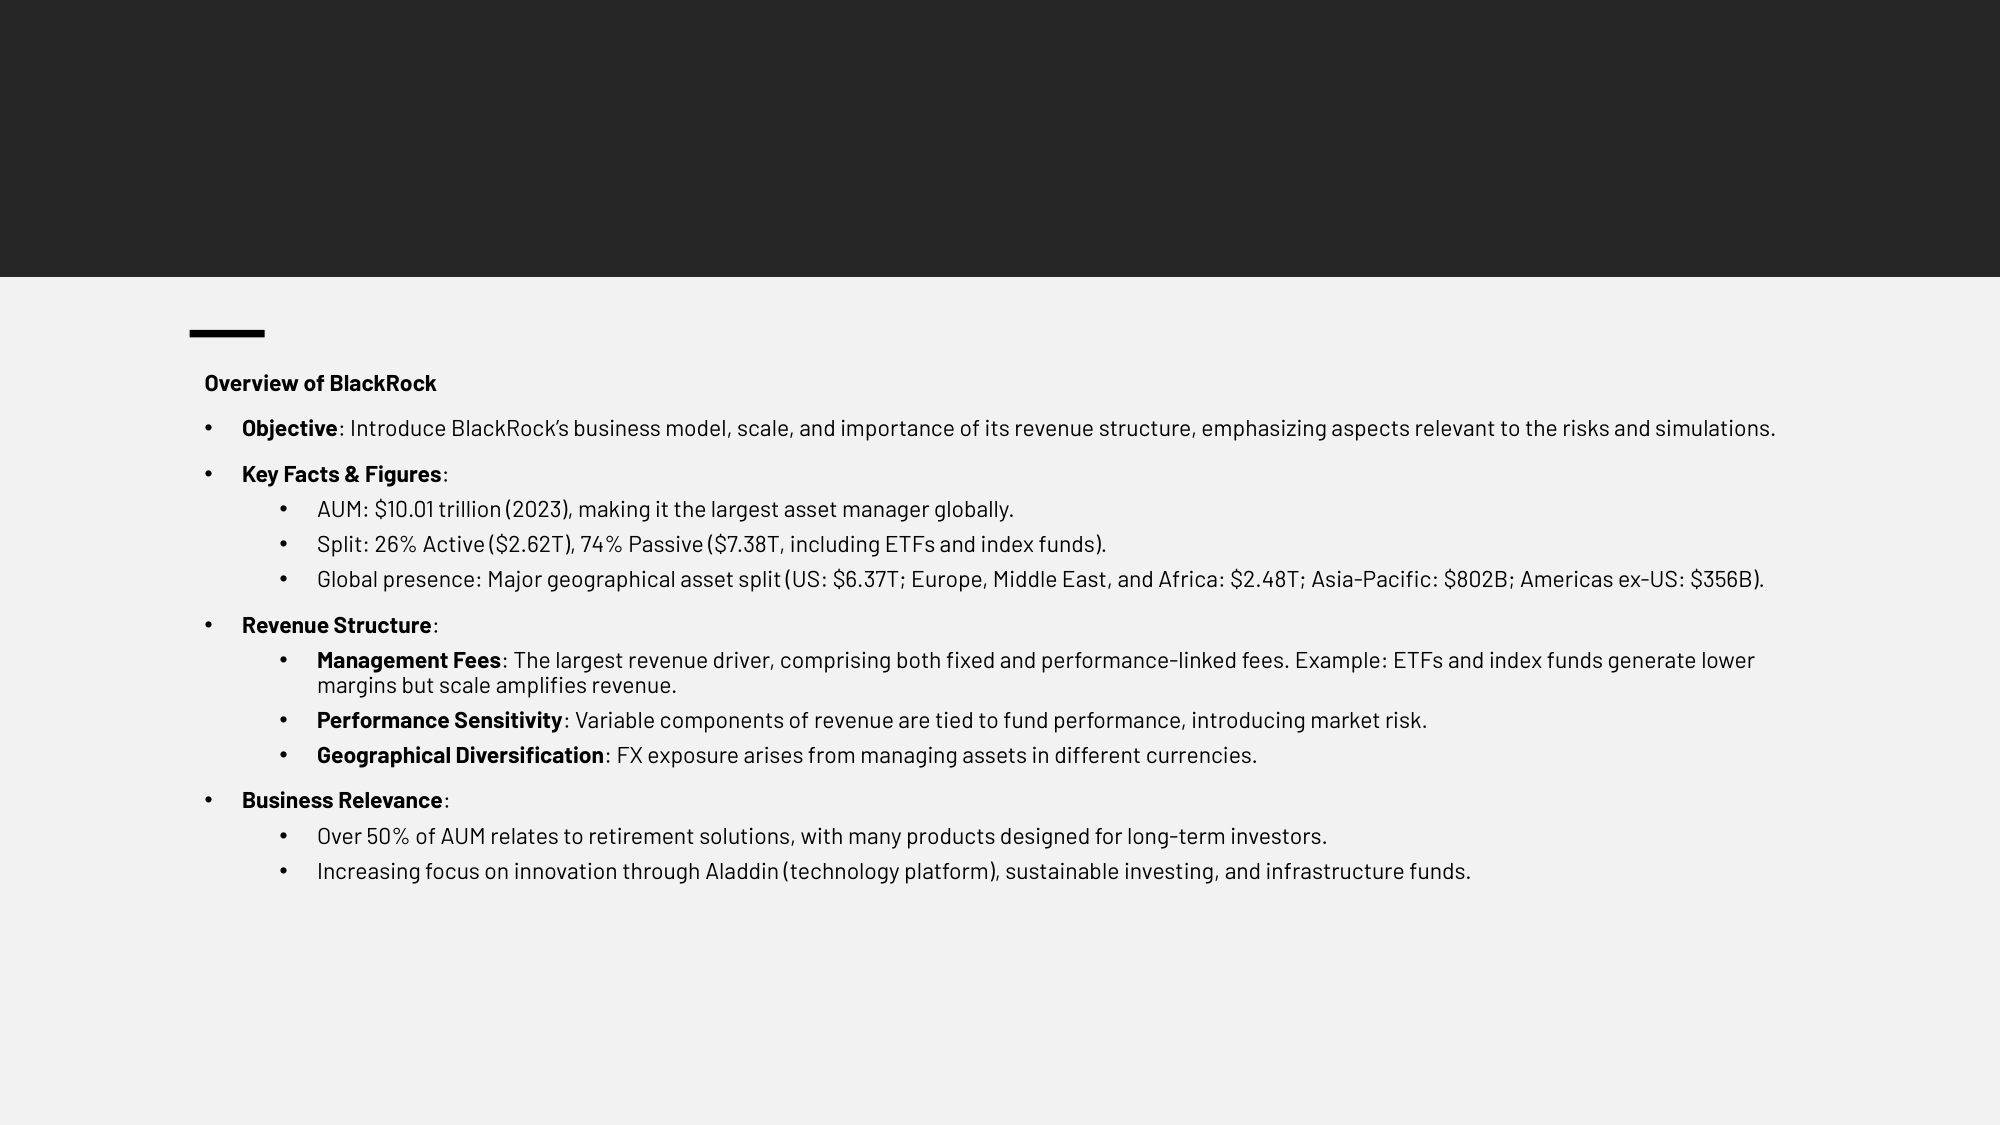

Overview of BlackRock
Objective: Introduce BlackRock’s business model, scale, and importance of its revenue structure, emphasizing aspects relevant to the risks and simulations.
Key Facts & Figures:
AUM: $10.01 trillion (2023), making it the largest asset manager globally.
Split: 26% Active ($2.62T), 74% Passive ($7.38T, including ETFs and index funds).
Global presence: Major geographical asset split (US: $6.37T; Europe, Middle East, and Africa: $2.48T; Asia-Pacific: $802B; Americas ex-US: $356B).
Revenue Structure:
Management Fees: The largest revenue driver, comprising both fixed and performance-linked fees. Example: ETFs and index funds generate lower margins but scale amplifies revenue.
Performance Sensitivity: Variable components of revenue are tied to fund performance, introducing market risk.
Geographical Diversification: FX exposure arises from managing assets in different currencies.
Business Relevance:
Over 50% of AUM relates to retirement solutions, with many products designed for long-term investors.
Increasing focus on innovation through Aladdin (technology platform), sustainable investing, and infrastructure funds.